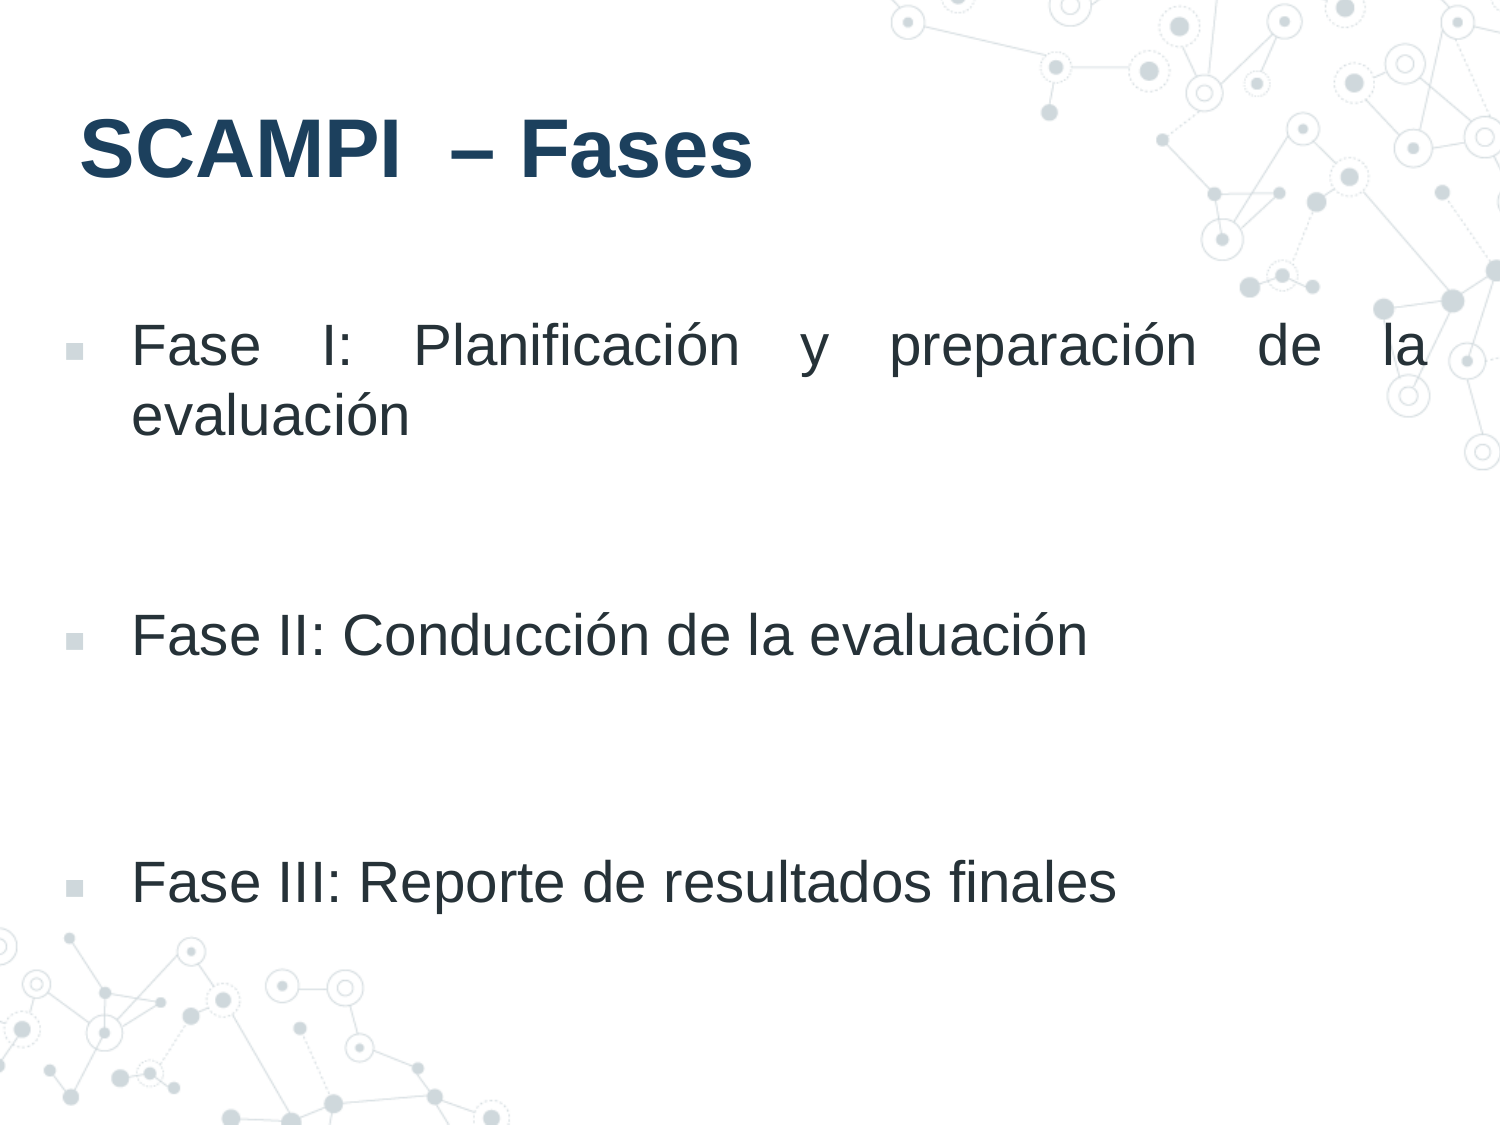

# SCAMPI  – Fases

Fase I: Planificación y preparación de la evaluación

Fase II: Conducción de la evaluación

Fase III: Reporte de resultados finales